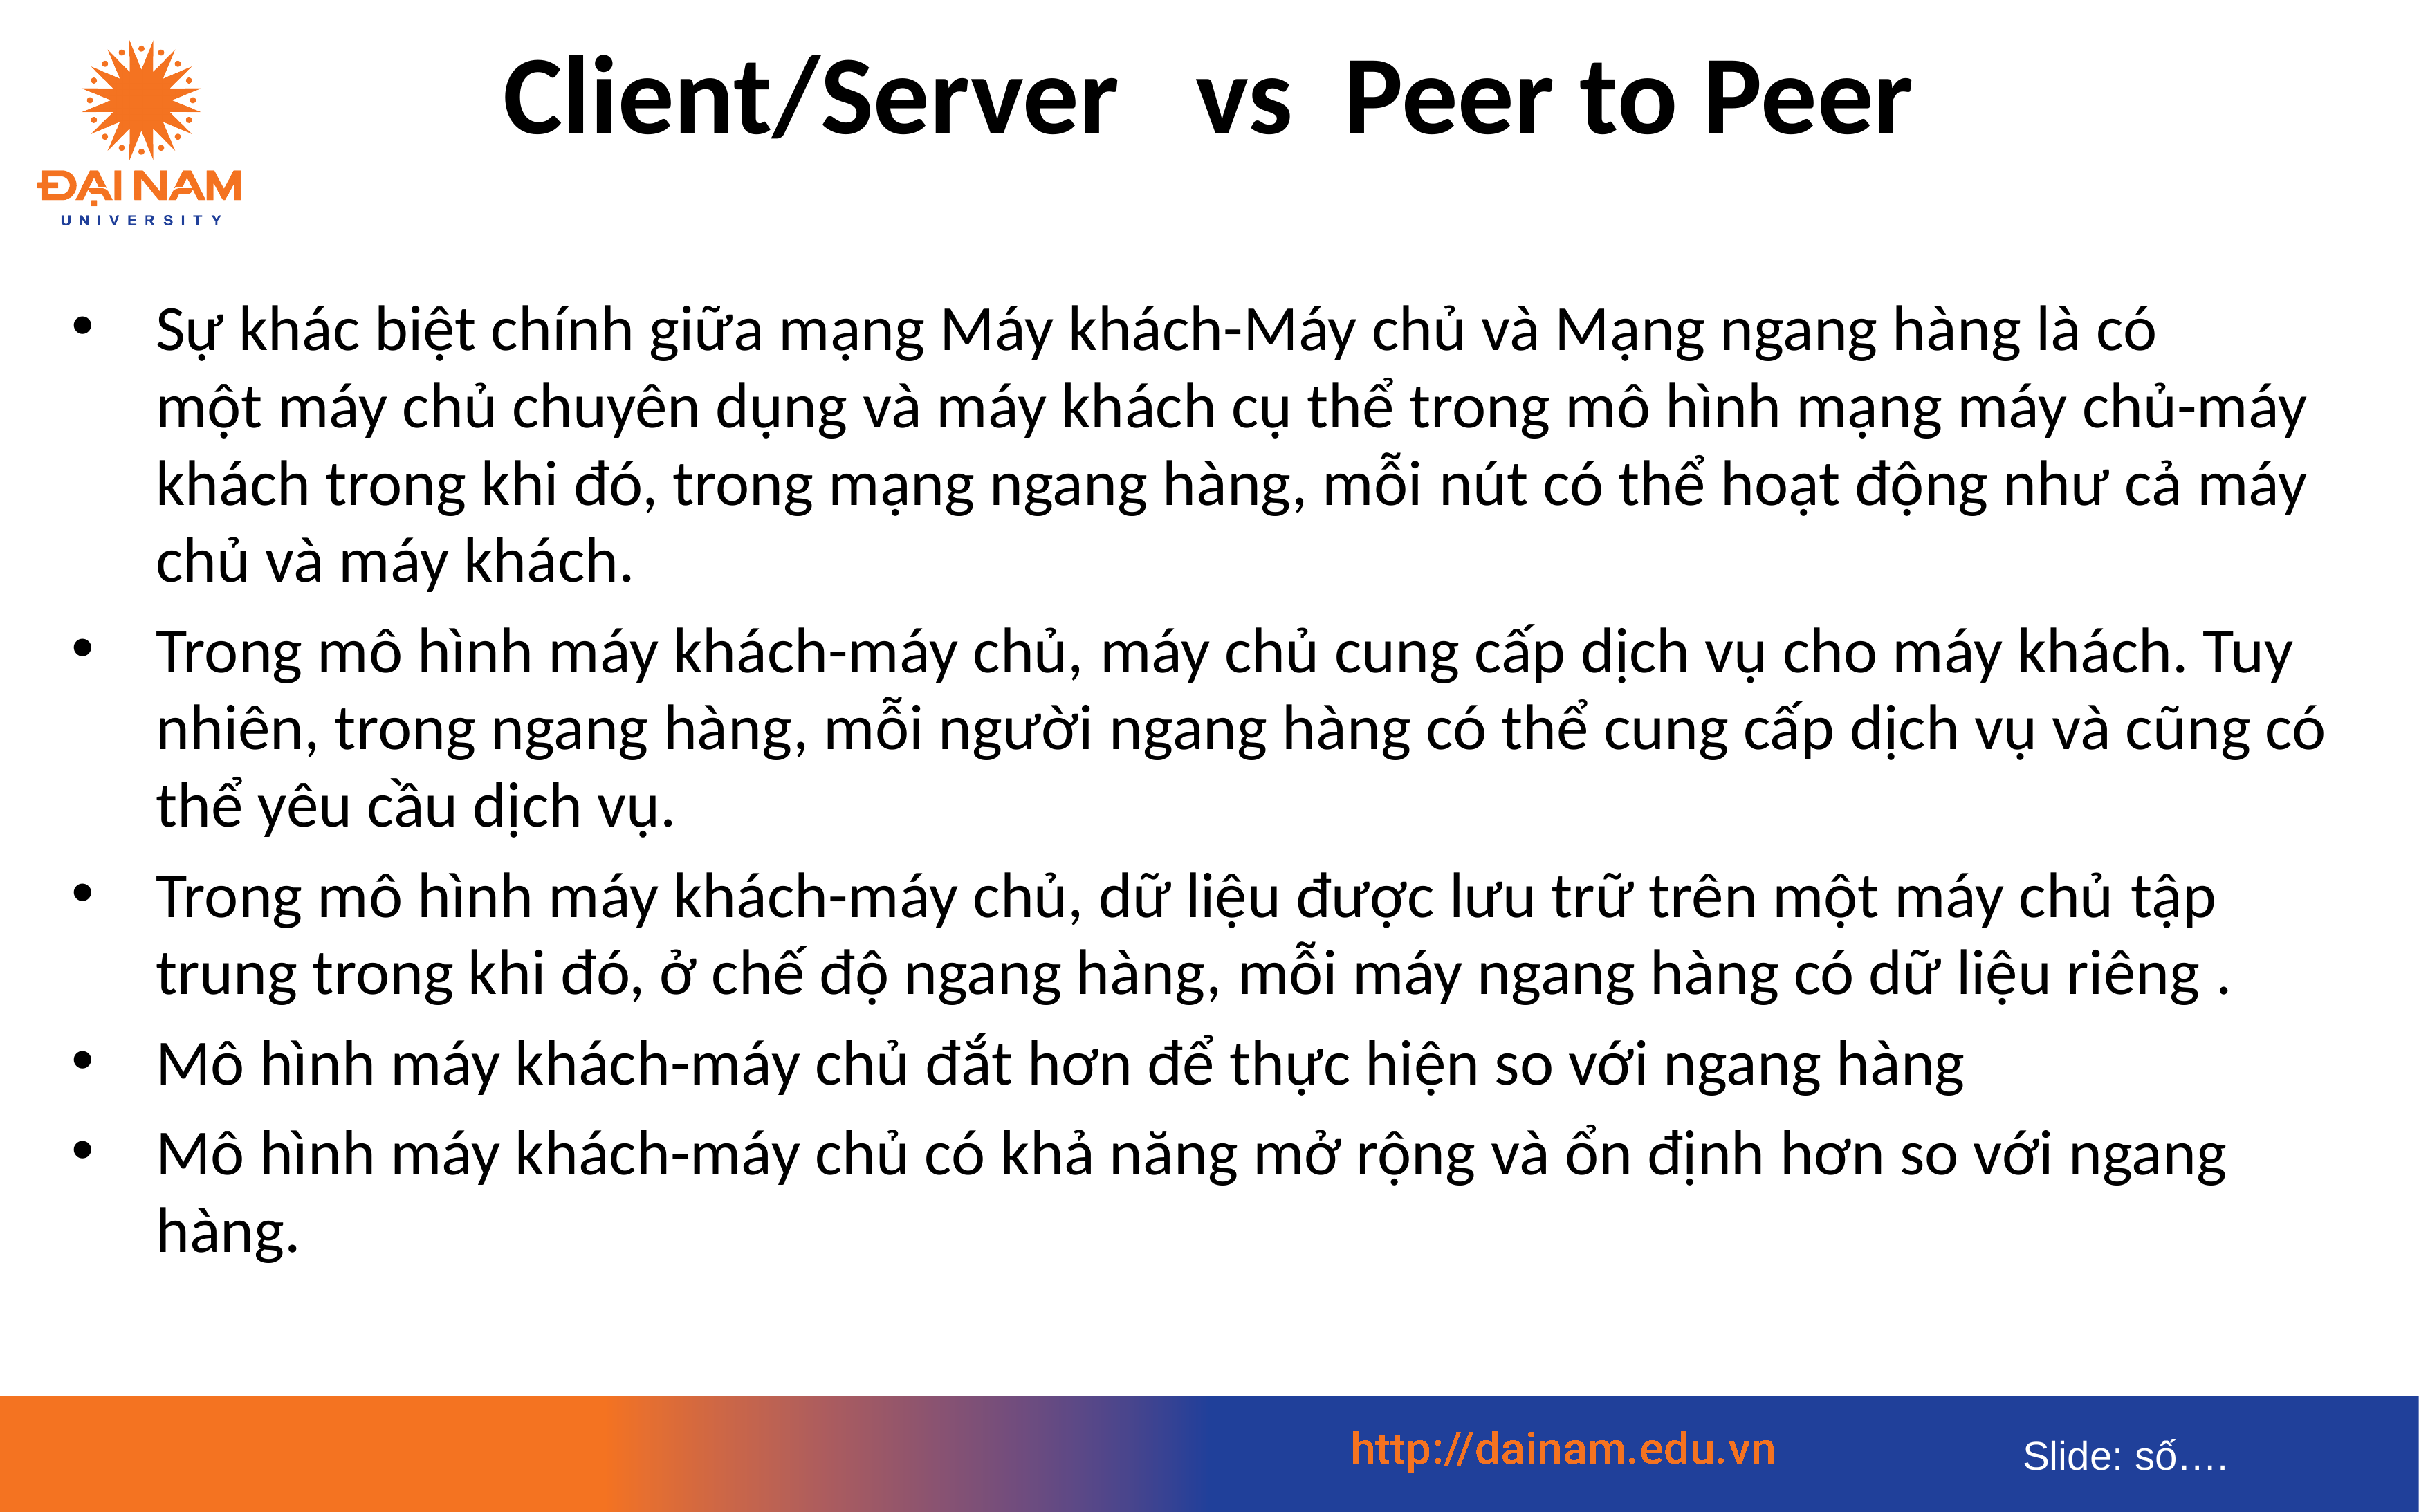

# Client/Server   vs  Peer to Peer
Sự khác biệt chính giữa mạng Máy khách-Máy chủ và Mạng ngang hàng là có một máy chủ chuyên dụng và máy khách cụ thể trong mô hình mạng máy chủ-máy khách trong khi đó, trong mạng ngang hàng, mỗi nút có thể hoạt động như cả máy chủ và máy khách.
Trong mô hình máy khách-máy chủ, máy chủ cung cấp dịch vụ cho máy khách. Tuy nhiên, trong ngang hàng, mỗi người ngang hàng có thể cung cấp dịch vụ và cũng có thể yêu cầu dịch vụ.
Trong mô hình máy khách-máy chủ, dữ liệu được lưu trữ trên một máy chủ tập trung trong khi đó, ở chế độ ngang hàng, mỗi máy ngang hàng có dữ liệu riêng .
Mô hình máy khách-máy chủ đắt hơn để thực hiện so với ngang hàng
Mô hình máy khách-máy chủ có khả năng mở rộng và ổn định hơn so với ngang hàng.